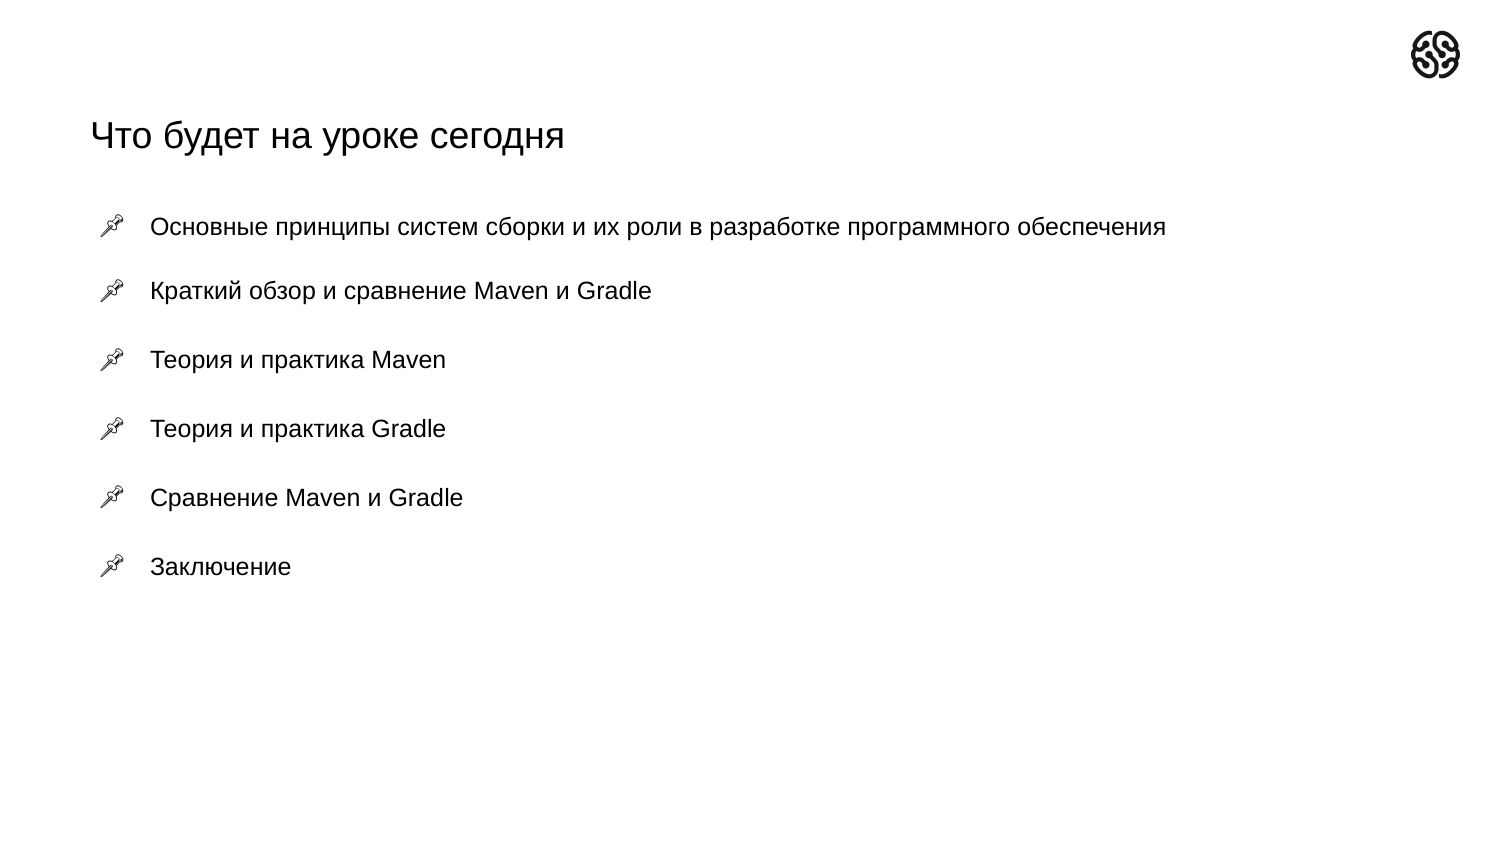

# Что будет на уроке сегодня
Основные принципы систем сборки и их роли в разработке программного обеспечения
Краткий обзор и сравнение Maven и Gradle

Теория и практика Maven

Теория и практика Gradle

Сравнение Maven и Gradle

Заключение